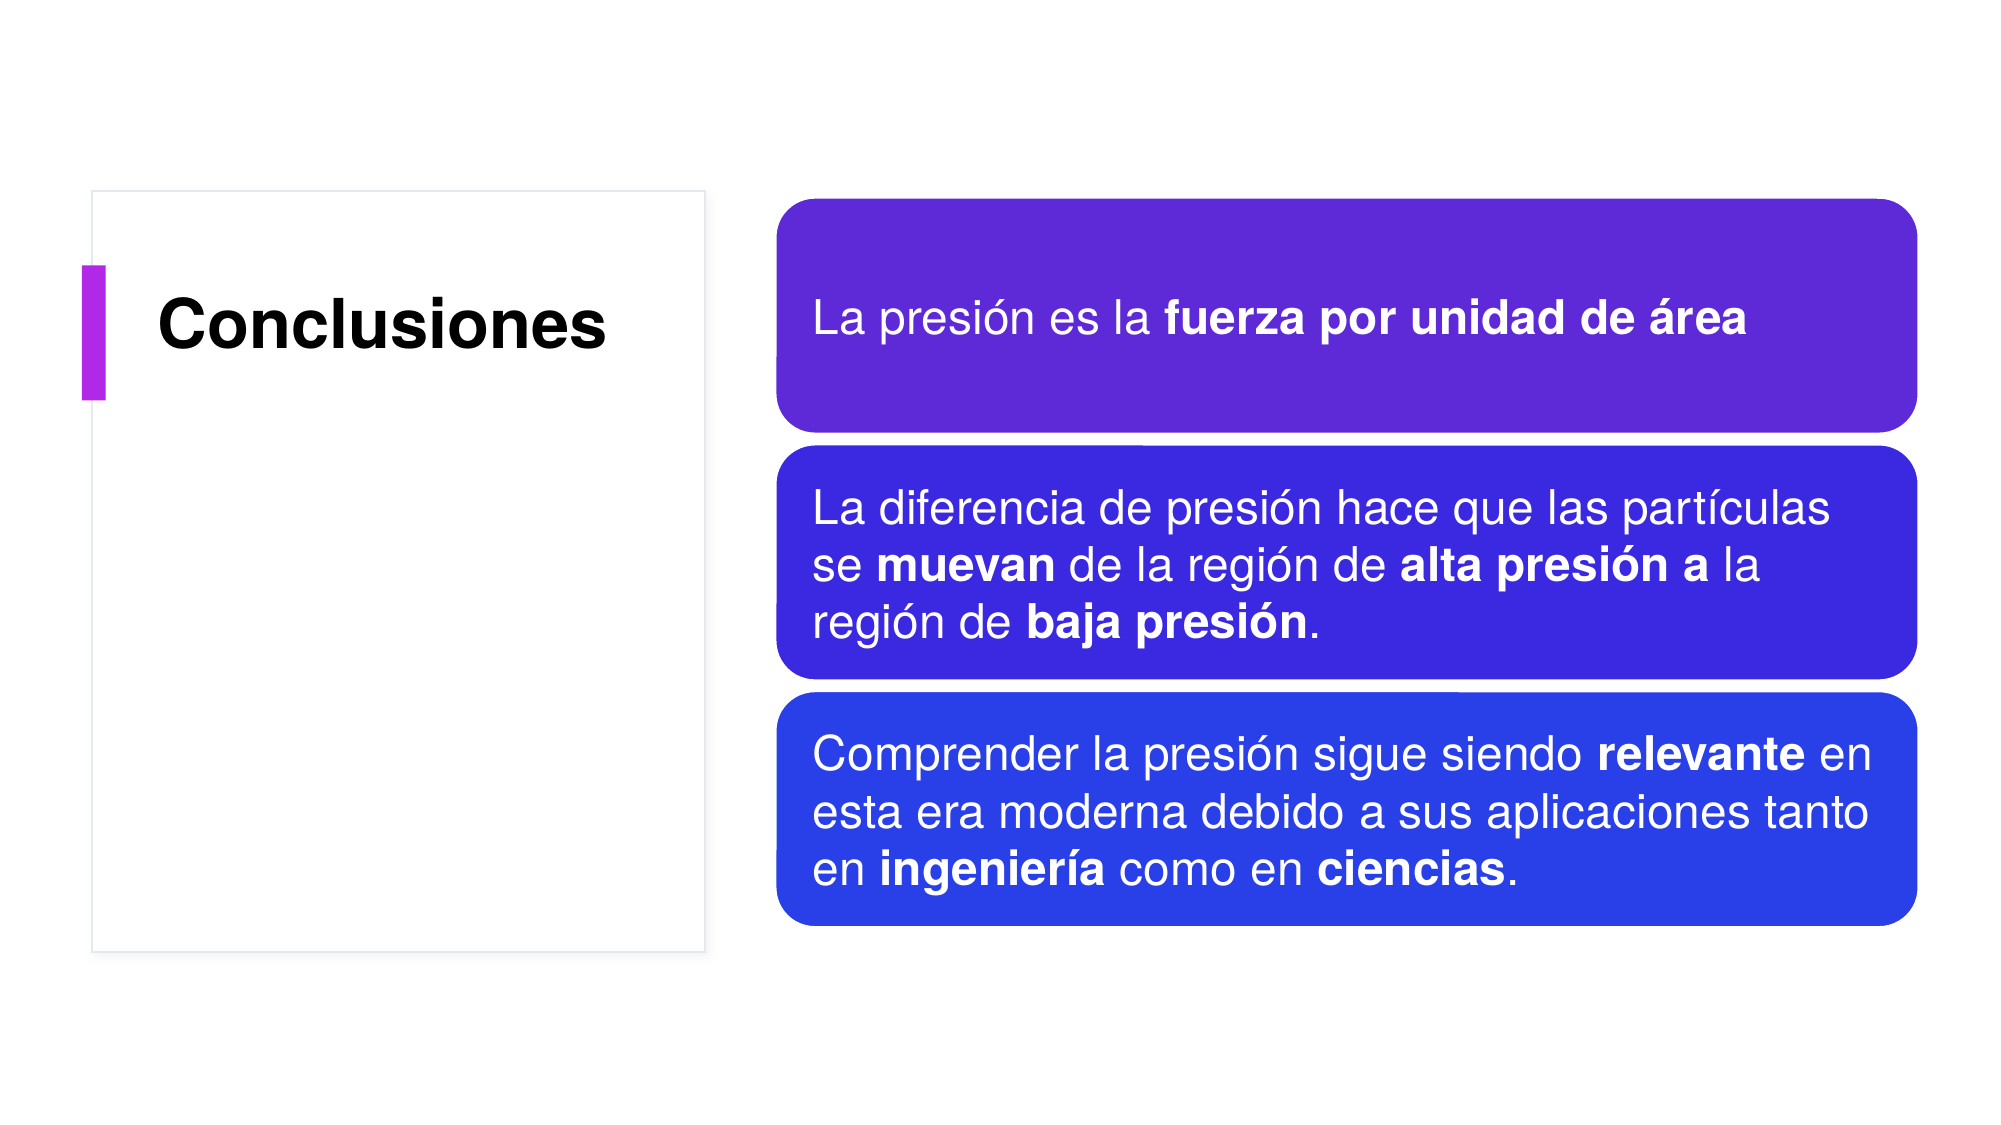

La presión es la fuerza por unidad de área
La diferencia de presión hace que las partículas se muevan de la región de alta presión a la región de baja presión.
Comprender la presión sigue siendo relevante en esta era moderna debido a sus aplicaciones tanto en ingeniería como en ciencias.

# Conclusiones